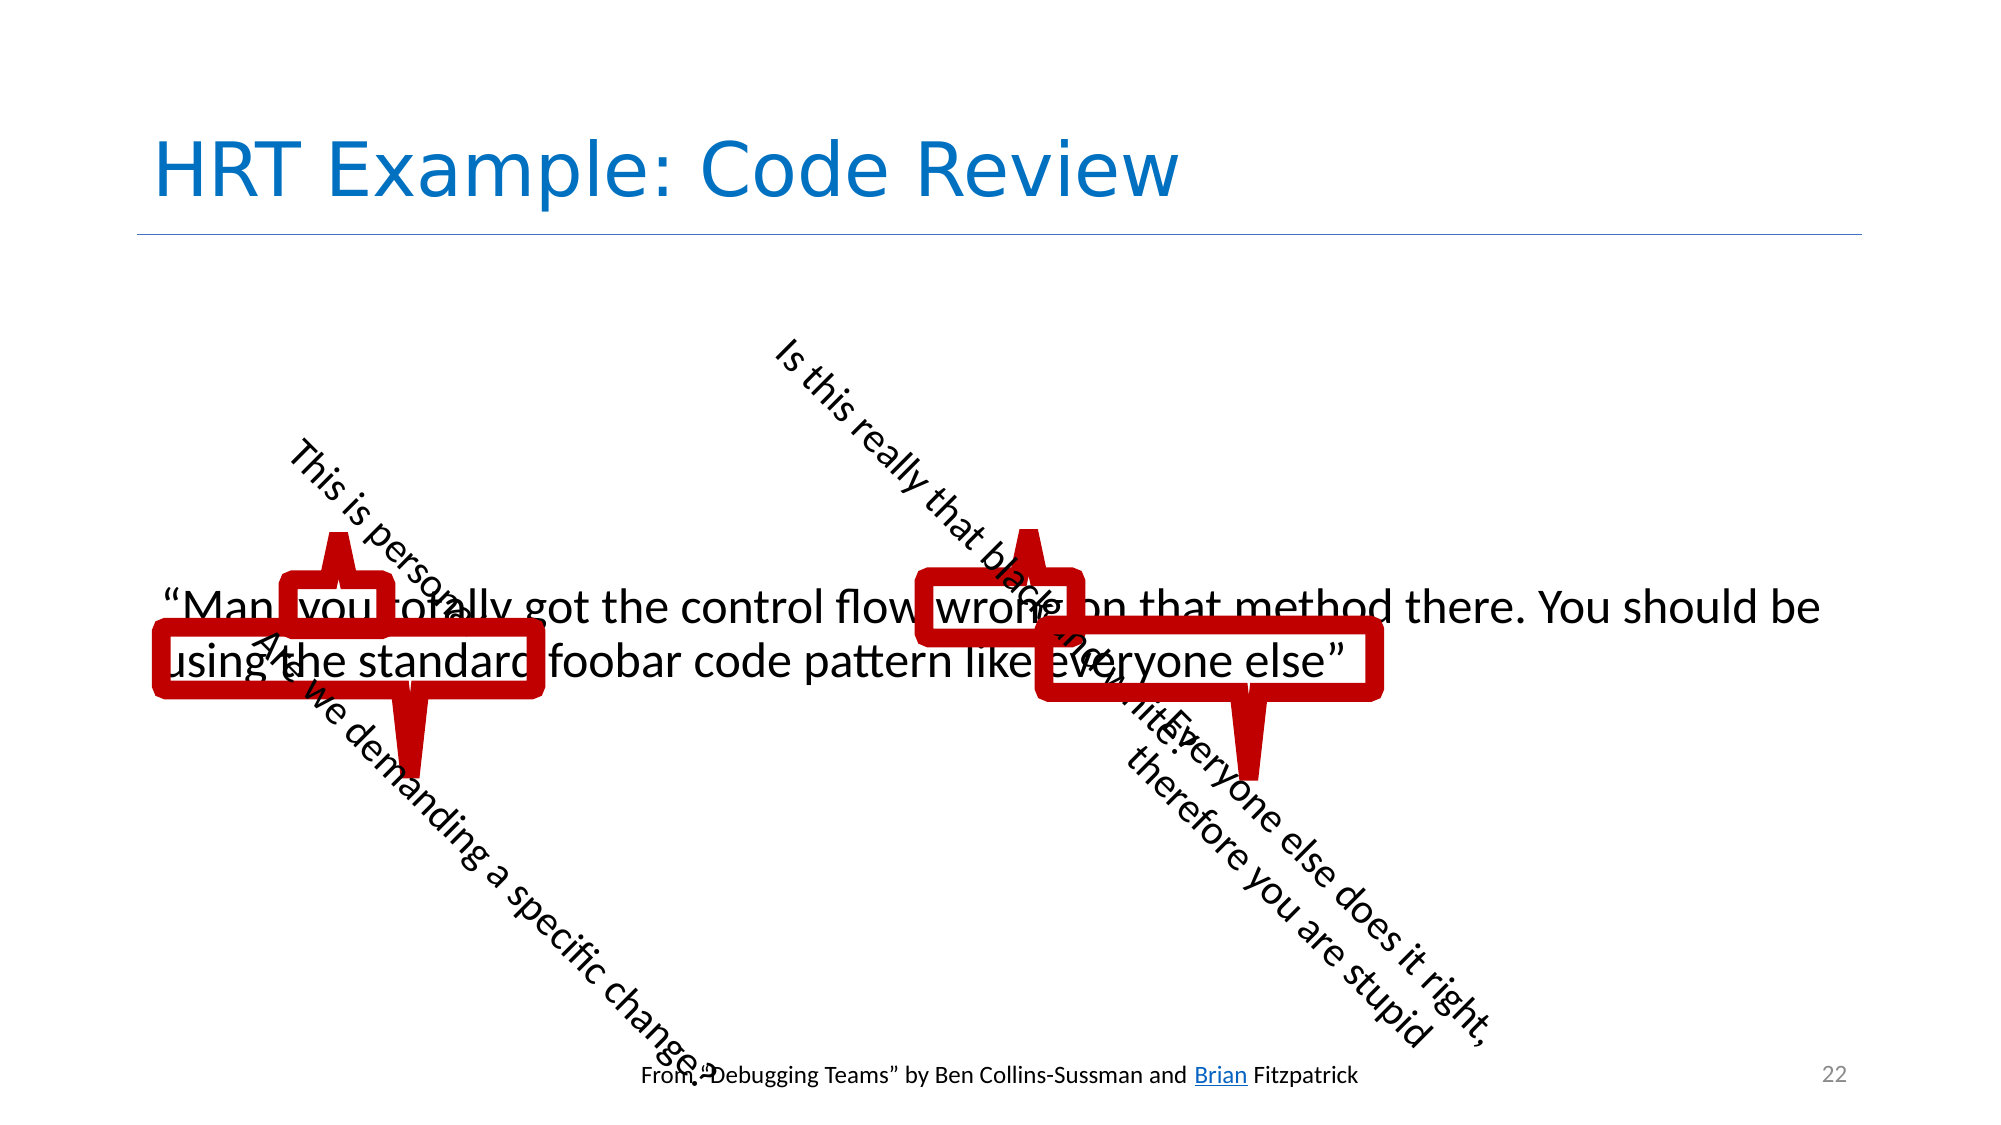

# HRT Example: Code Review
This is personal

Is this really that black and white?

“Man, you totally got the control flow wrong on that method there. You should be using the standard foobar code pattern like everyone else”

Everyone else does it right,
therefore you are stupid

Are we demanding a specific change?
22
From “Debugging Teams” by Ben Collins-Sussman and Brian Fitzpatrick